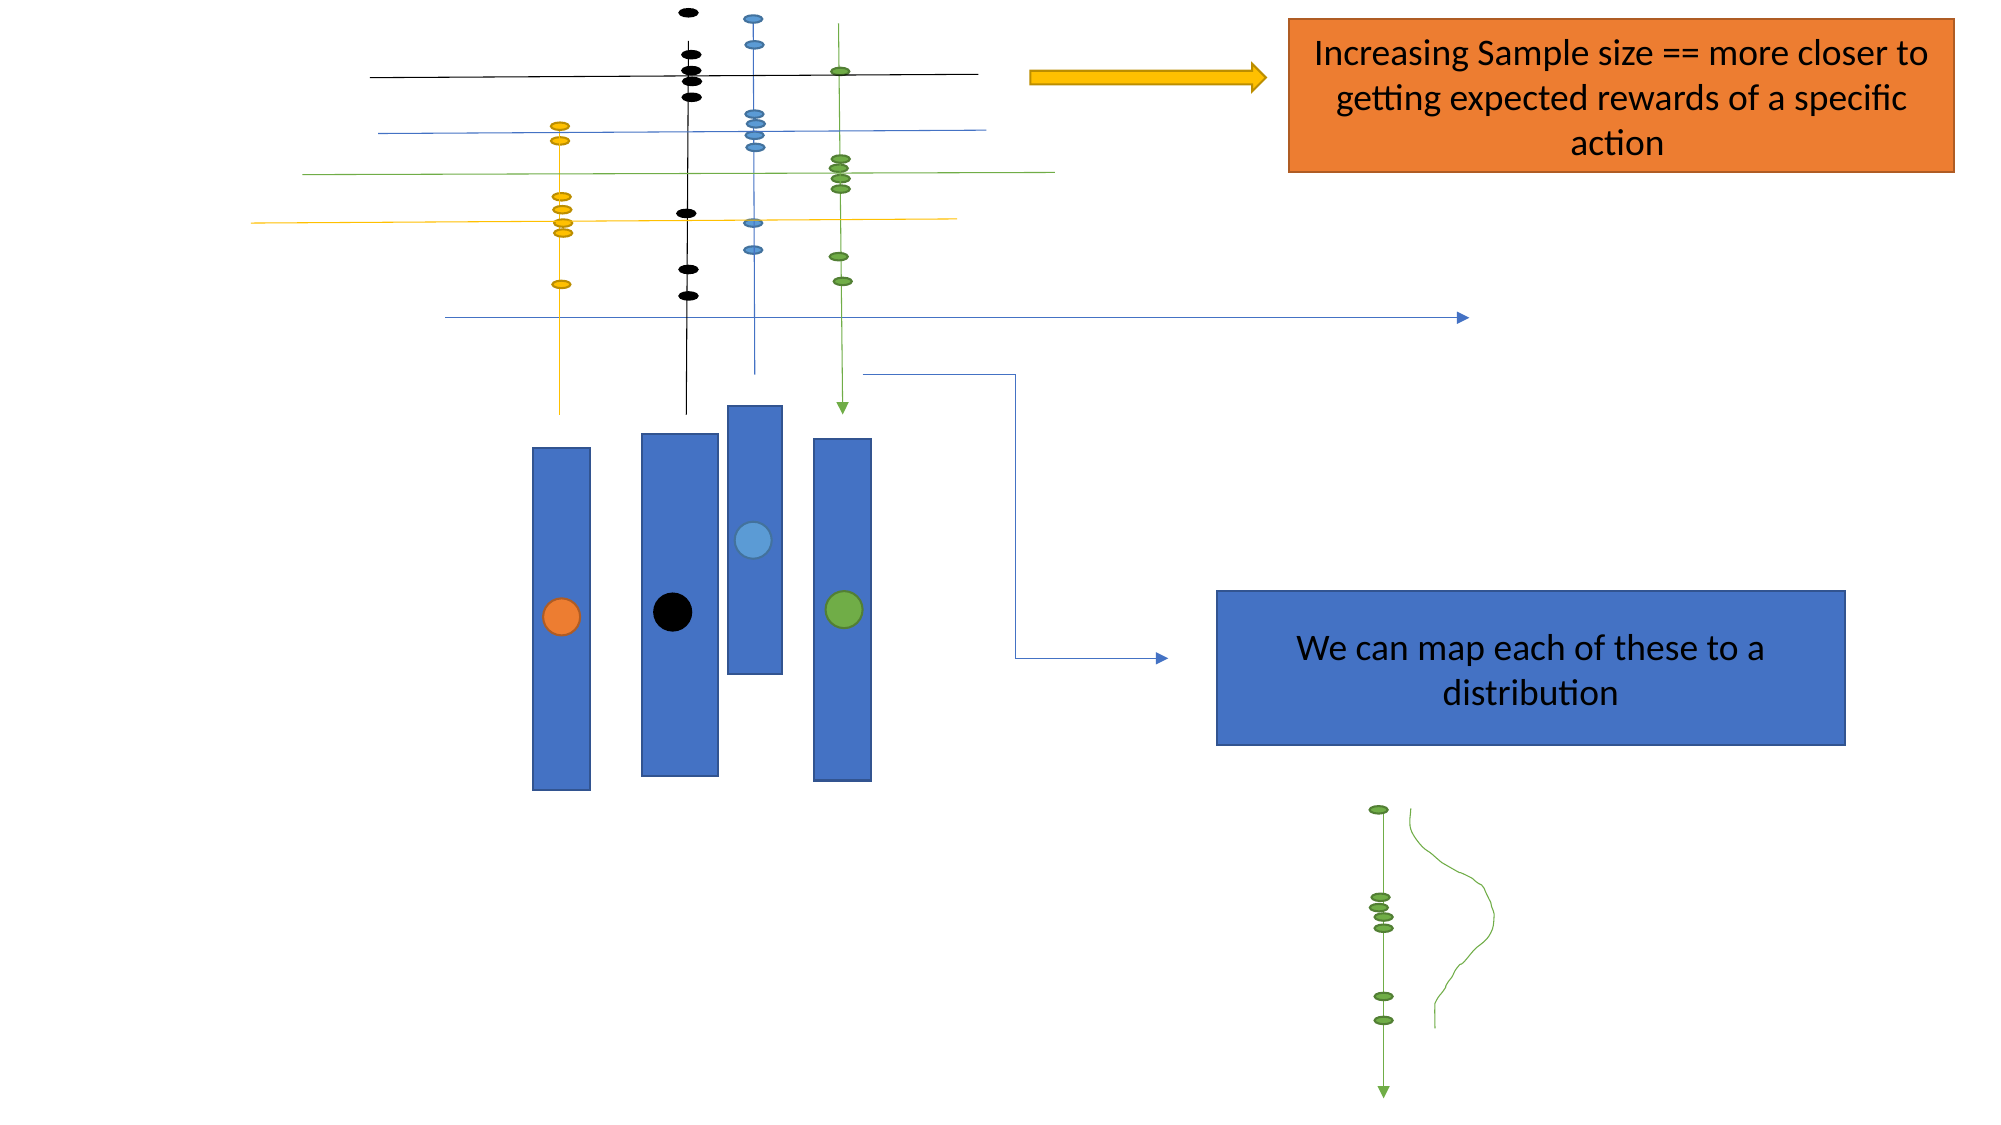

Increasing Sample size == more closer to getting expected rewards of a specific action

We can map each of these to a distribution